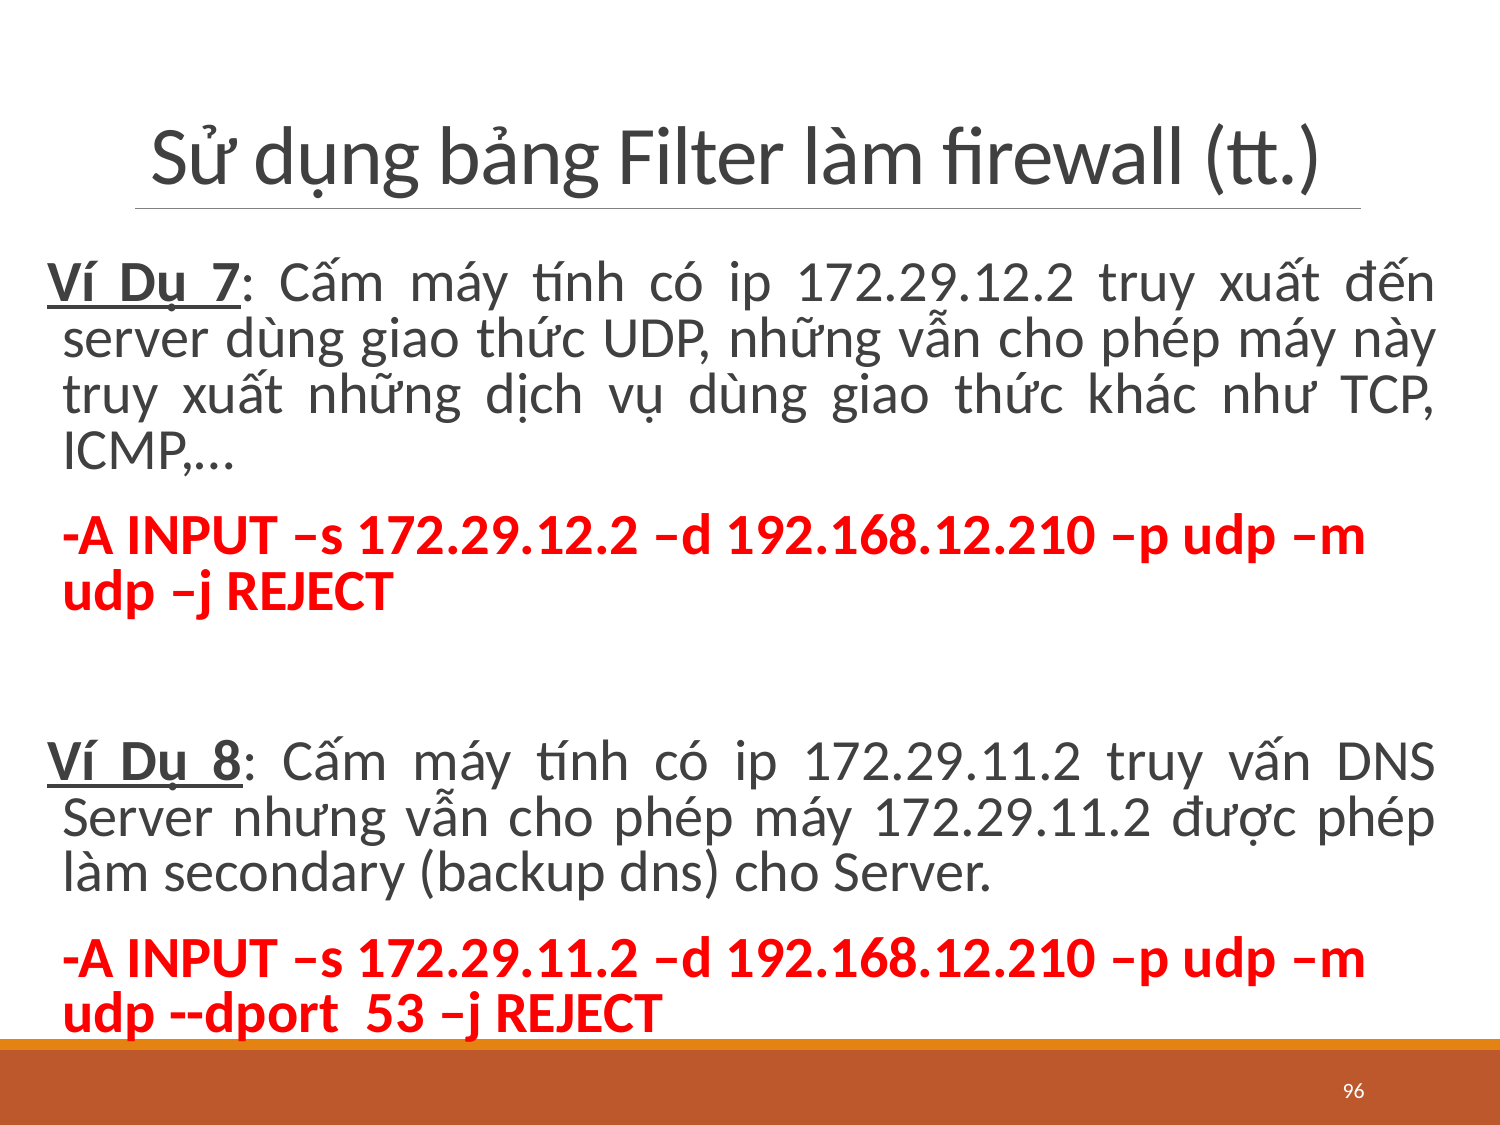

# Sử dụng bảng Filter làm firewall (tt.)
Ví Dụ 7: Cấm máy tính có ip 172.29.12.2 truy xuất đến server dùng giao thức UDP, những vẫn cho phép máy này truy xuất những dịch vụ dùng giao thức khác như TCP, ICMP,…
	-A INPUT –s 172.29.12.2 –d 192.168.12.210 –p udp –m udp –j REJECT

Ví Dụ 8: Cấm máy tính có ip 172.29.11.2 truy vấn DNS Server nhưng vẫn cho phép máy 172.29.11.2 được phép làm secondary (backup dns) cho Server.
	-A INPUT –s 172.29.11.2 –d 192.168.12.210 –p udp –m udp --dport  53 –j REJECT
96